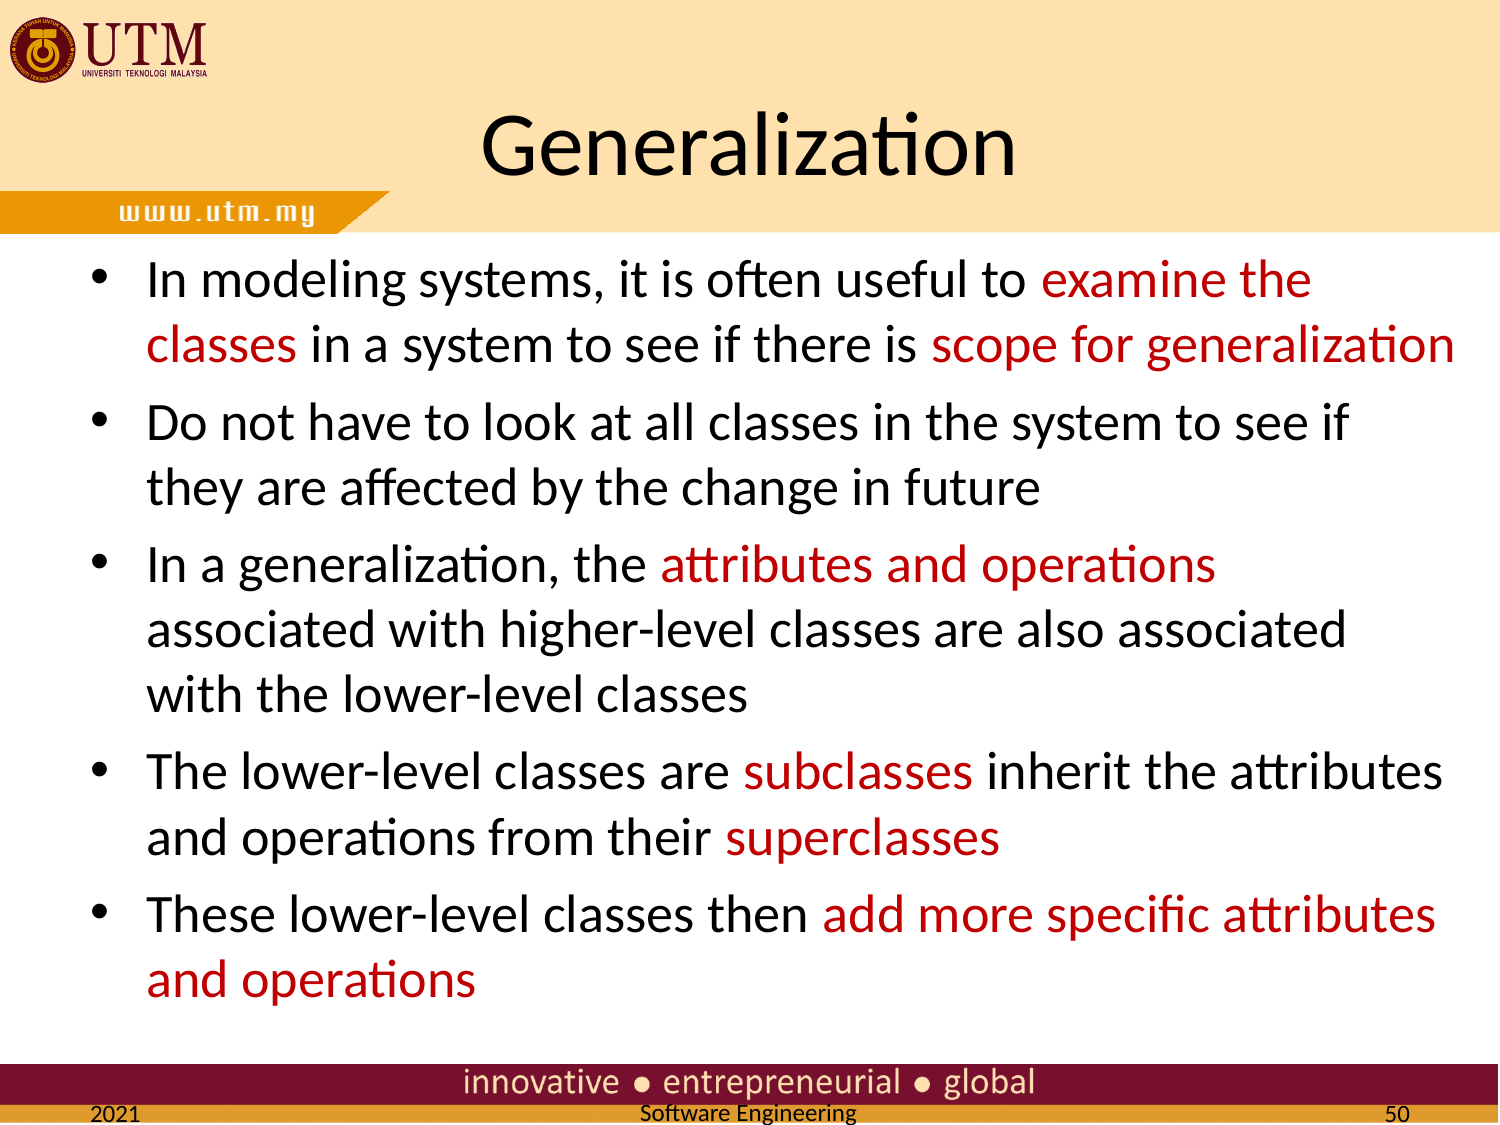

# Generalization
In modeling systems, it is often useful to examine the classes in a system to see if there is scope for generalization
Do not have to look at all classes in the system to see if they are affected by the change in future
In a generalization, the attributes and operations associated with higher-level classes are also associated with the lower-level classes
The lower-level classes are subclasses inherit the attributes and operations from their superclasses
These lower-level classes then add more specific attributes and operations

2021
50
Software Engineering